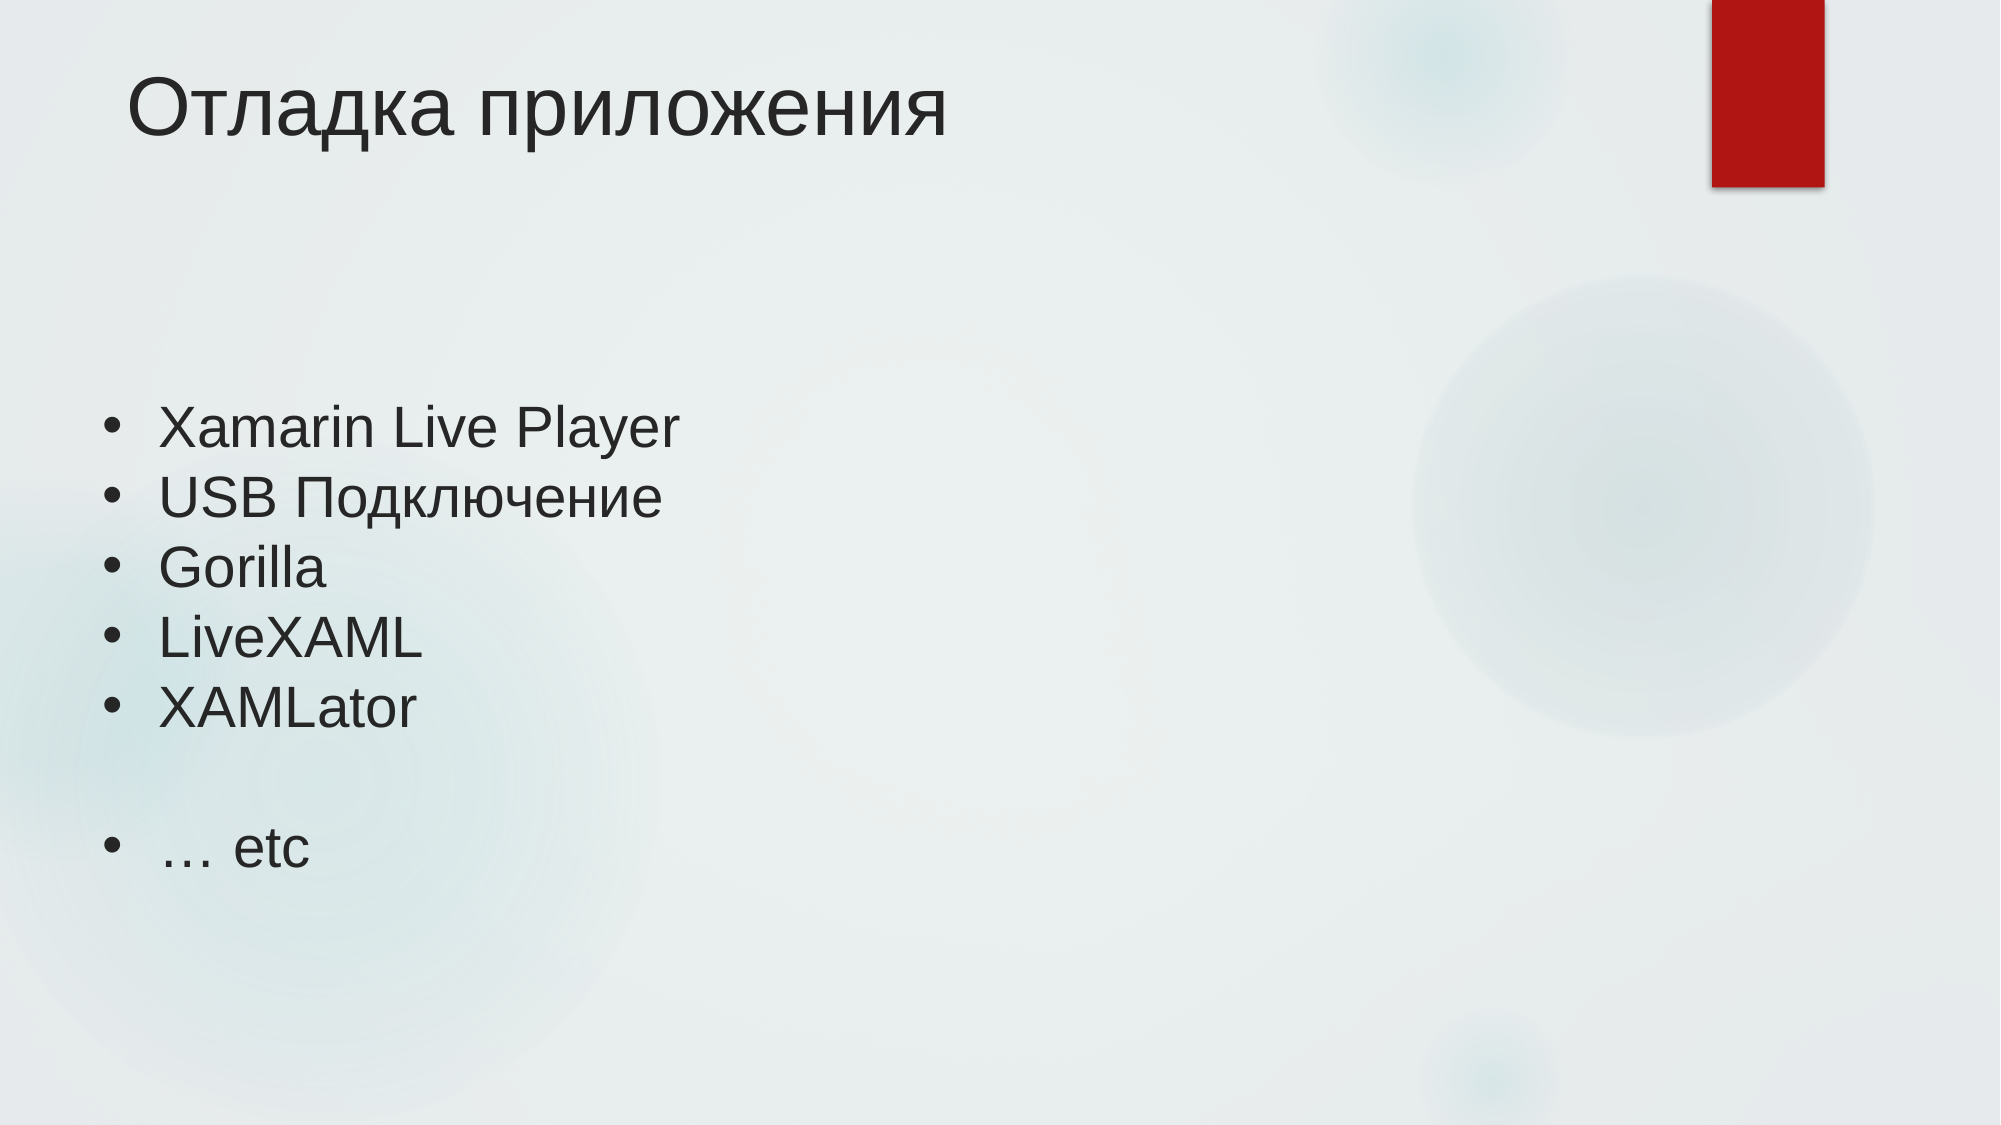

Отладка приложения
Xamarin Live Player
USB Подключение
Gorilla
LiveXAML
XAMLator

… etc